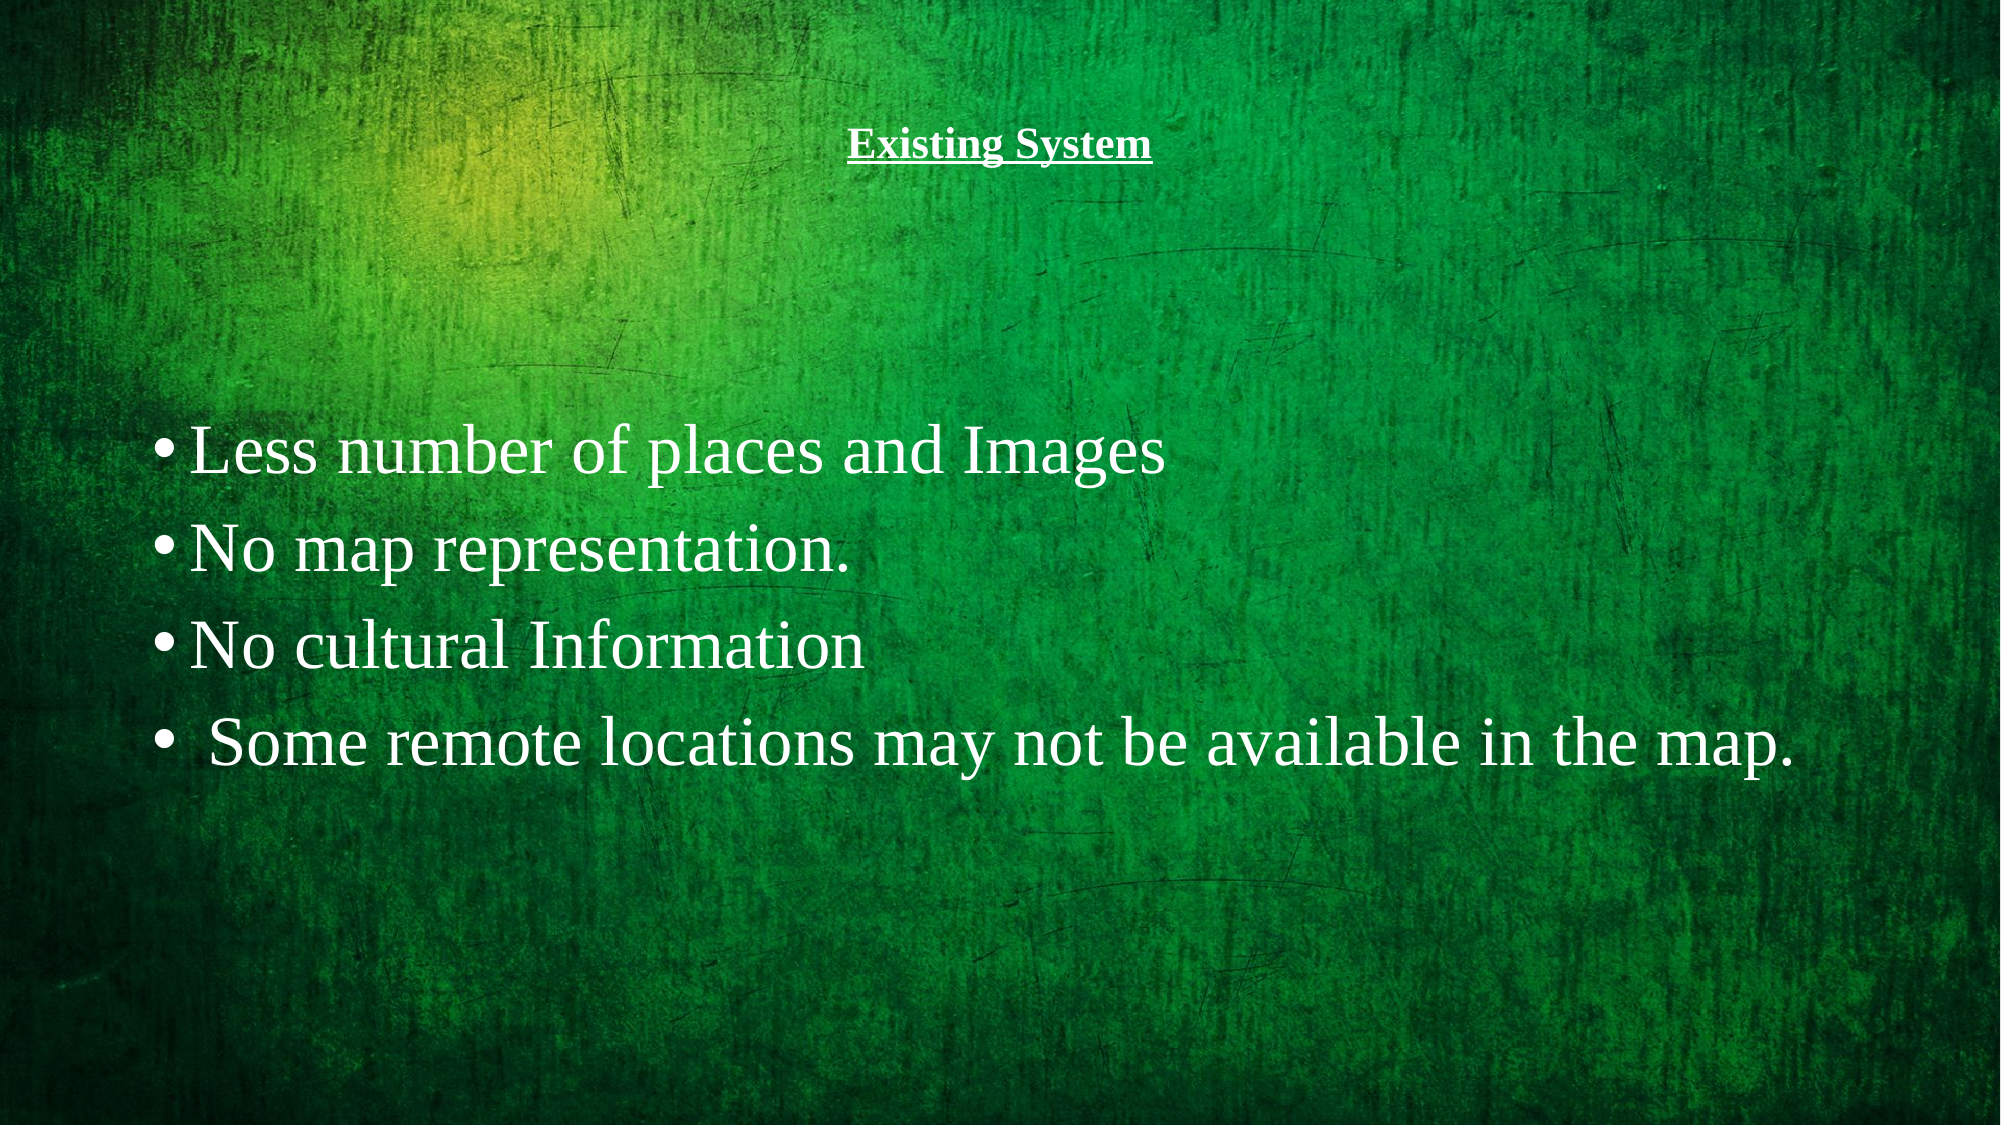

# Existing System

Less number of places and Images
No map representation.
No cultural Information
 Some remote locations may not be available in the map.